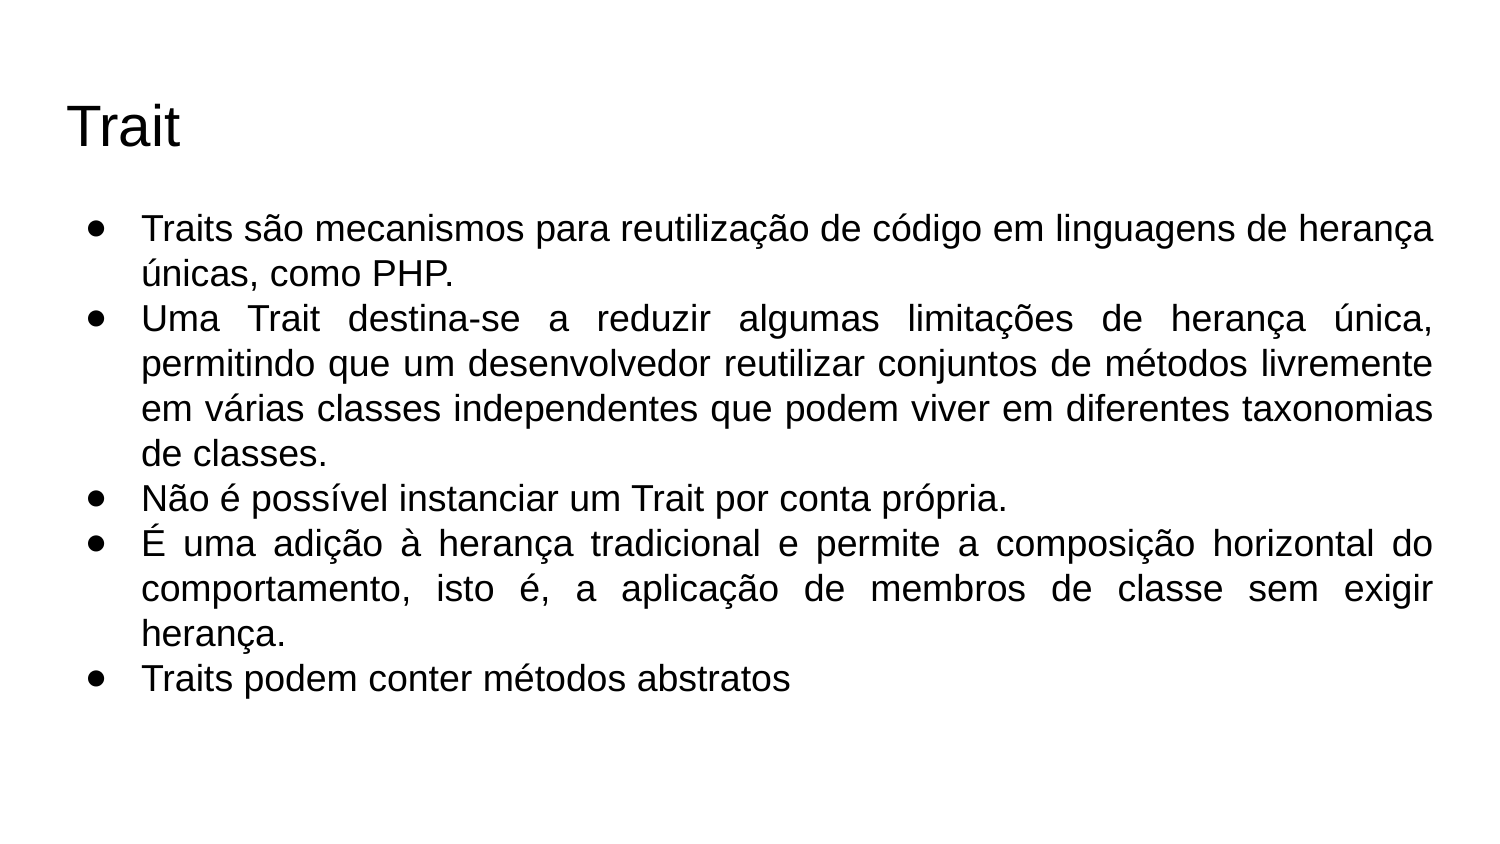

# Trait
Traits são mecanismos para reutilização de código em linguagens de herança únicas, como PHP.
Uma Trait destina-se a reduzir algumas limitações de herança única, permitindo que um desenvolvedor reutilizar conjuntos de métodos livremente em várias classes independentes que podem viver em diferentes taxonomias de classes.
Não é possível instanciar um Trait por conta própria.
É uma adição à herança tradicional e permite a composição horizontal do comportamento, isto é, a aplicação de membros de classe sem exigir herança.
Traits podem conter métodos abstratos